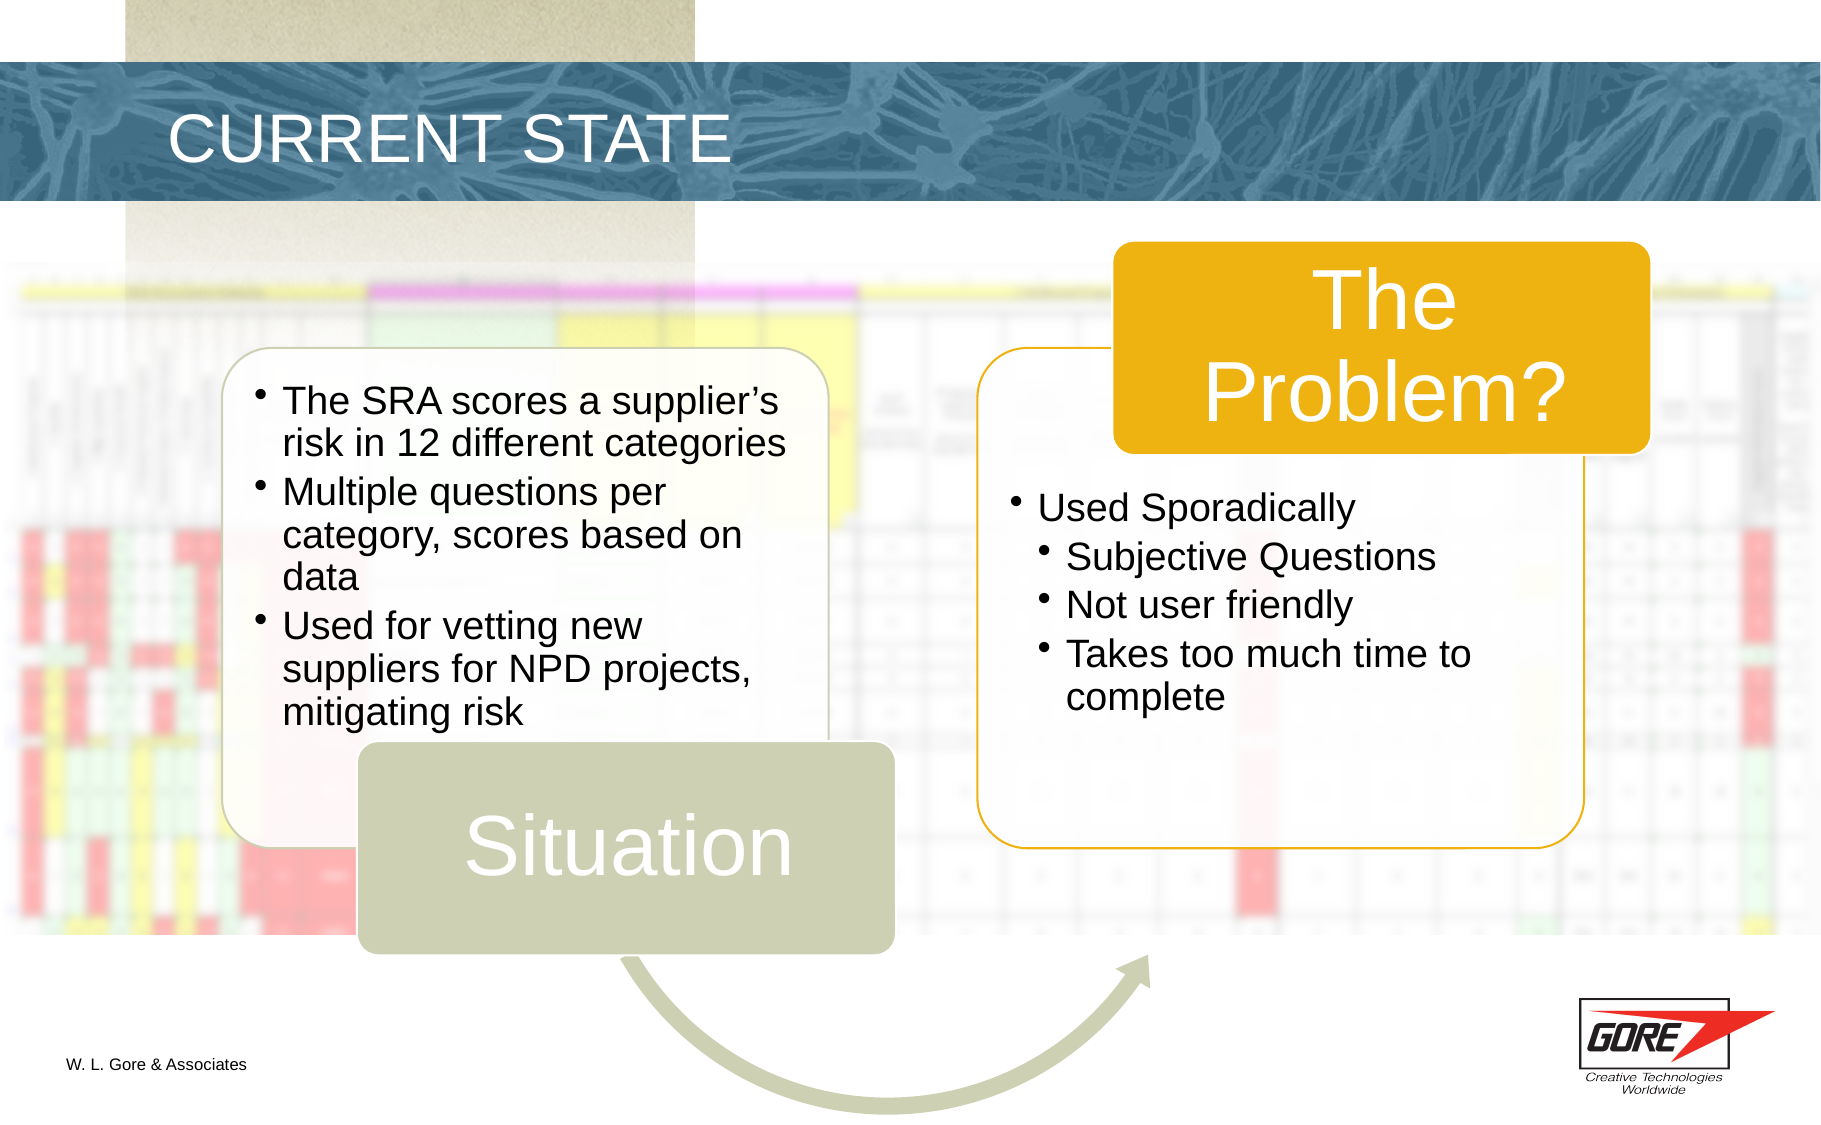

The SRA scores a supplier’s risk in 12 different categories
Multiple questions per category, scores based on data
Used for vetting new suppliers for NPD projects, mitigating risk
Situation
Used Sporadically
Subjective Questions
Not user friendly
Takes too much time to complete
The Problem?
# CURRENT STATE